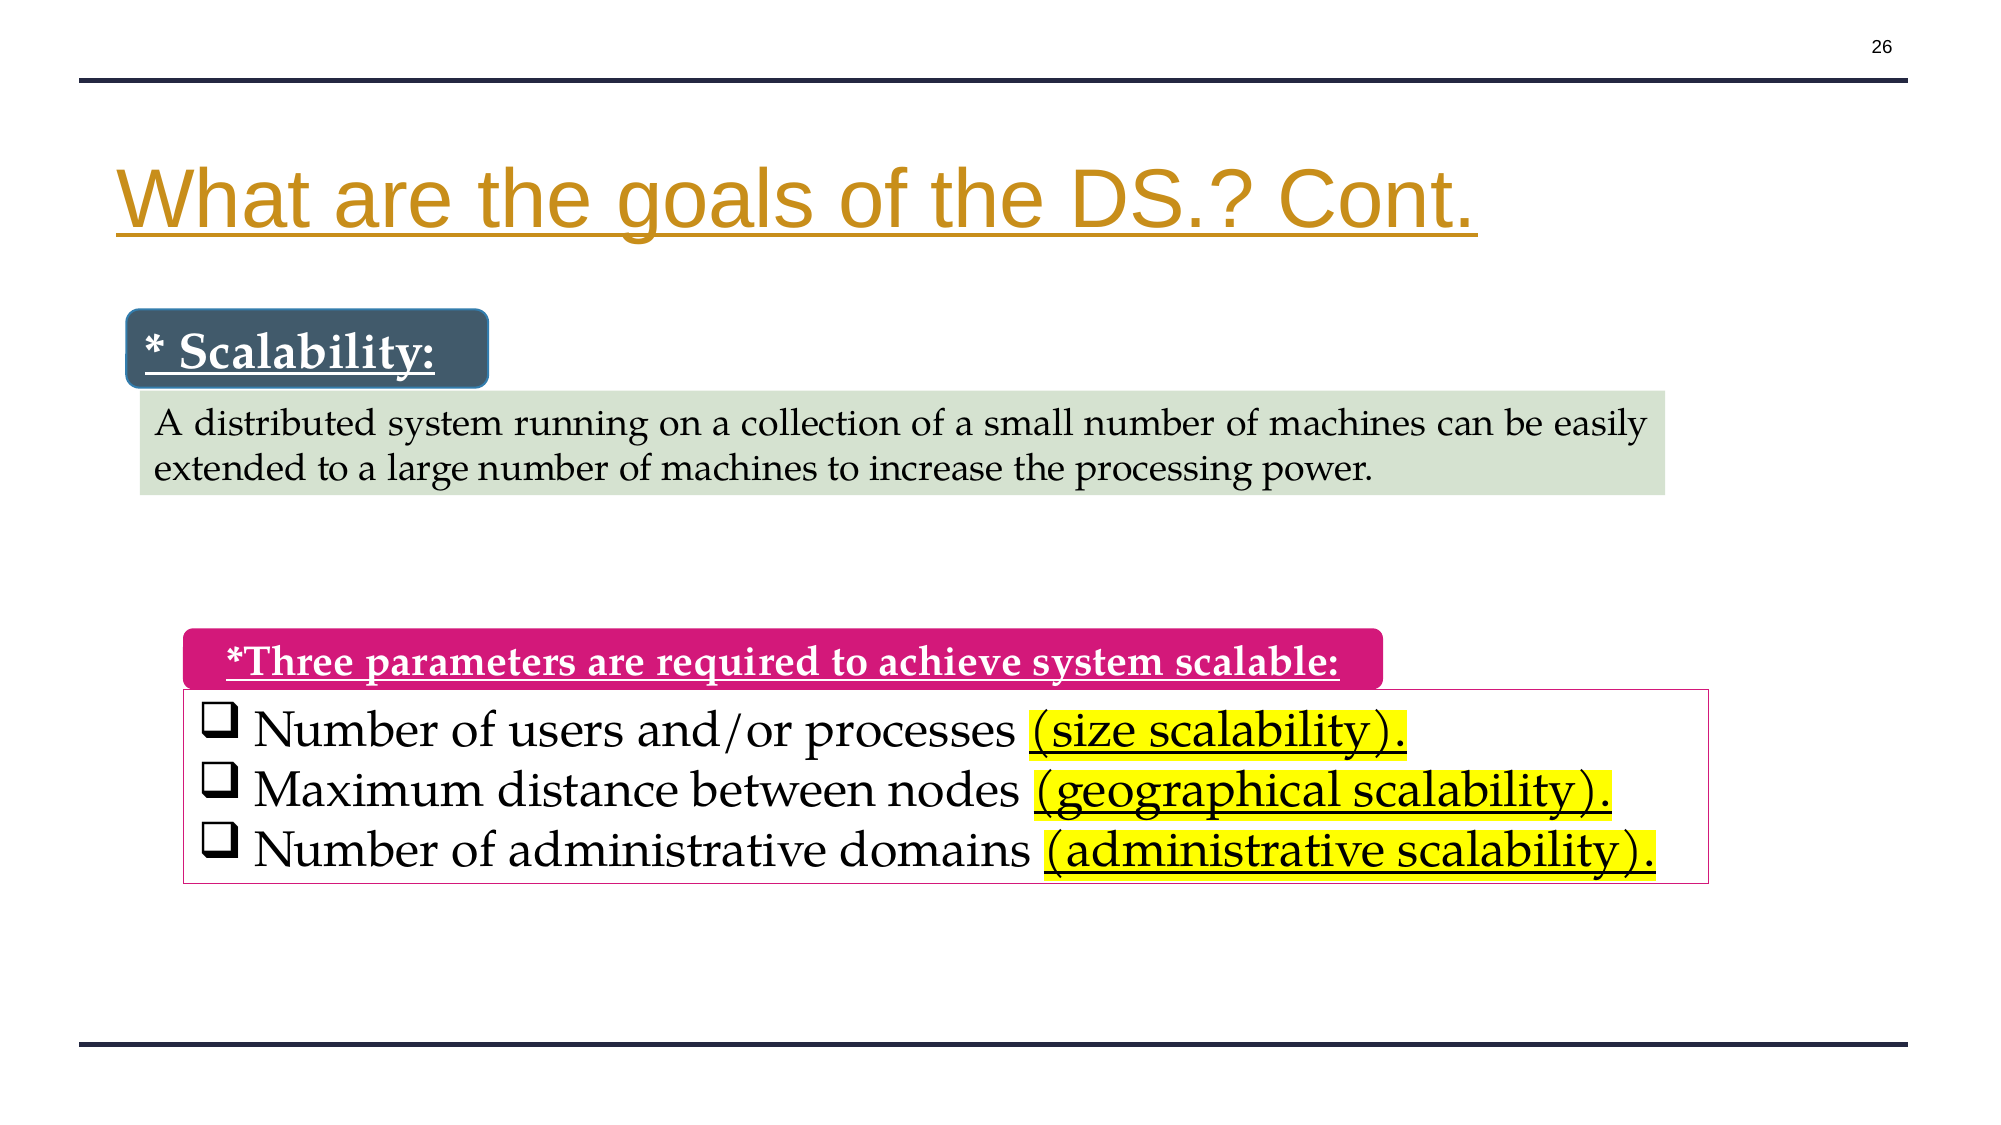

26
What are the goals of the DS.? Cont.
* Scalability:
A distributed system running on a collection of a small number of machines can be easily extended to a large number of machines to increase the processing power.
*Three parameters are required to achieve system scalable:
Number of users and/or processes (size scalability).
Maximum distance between nodes (geographical scalability).
Number of administrative domains (administrative scalability).